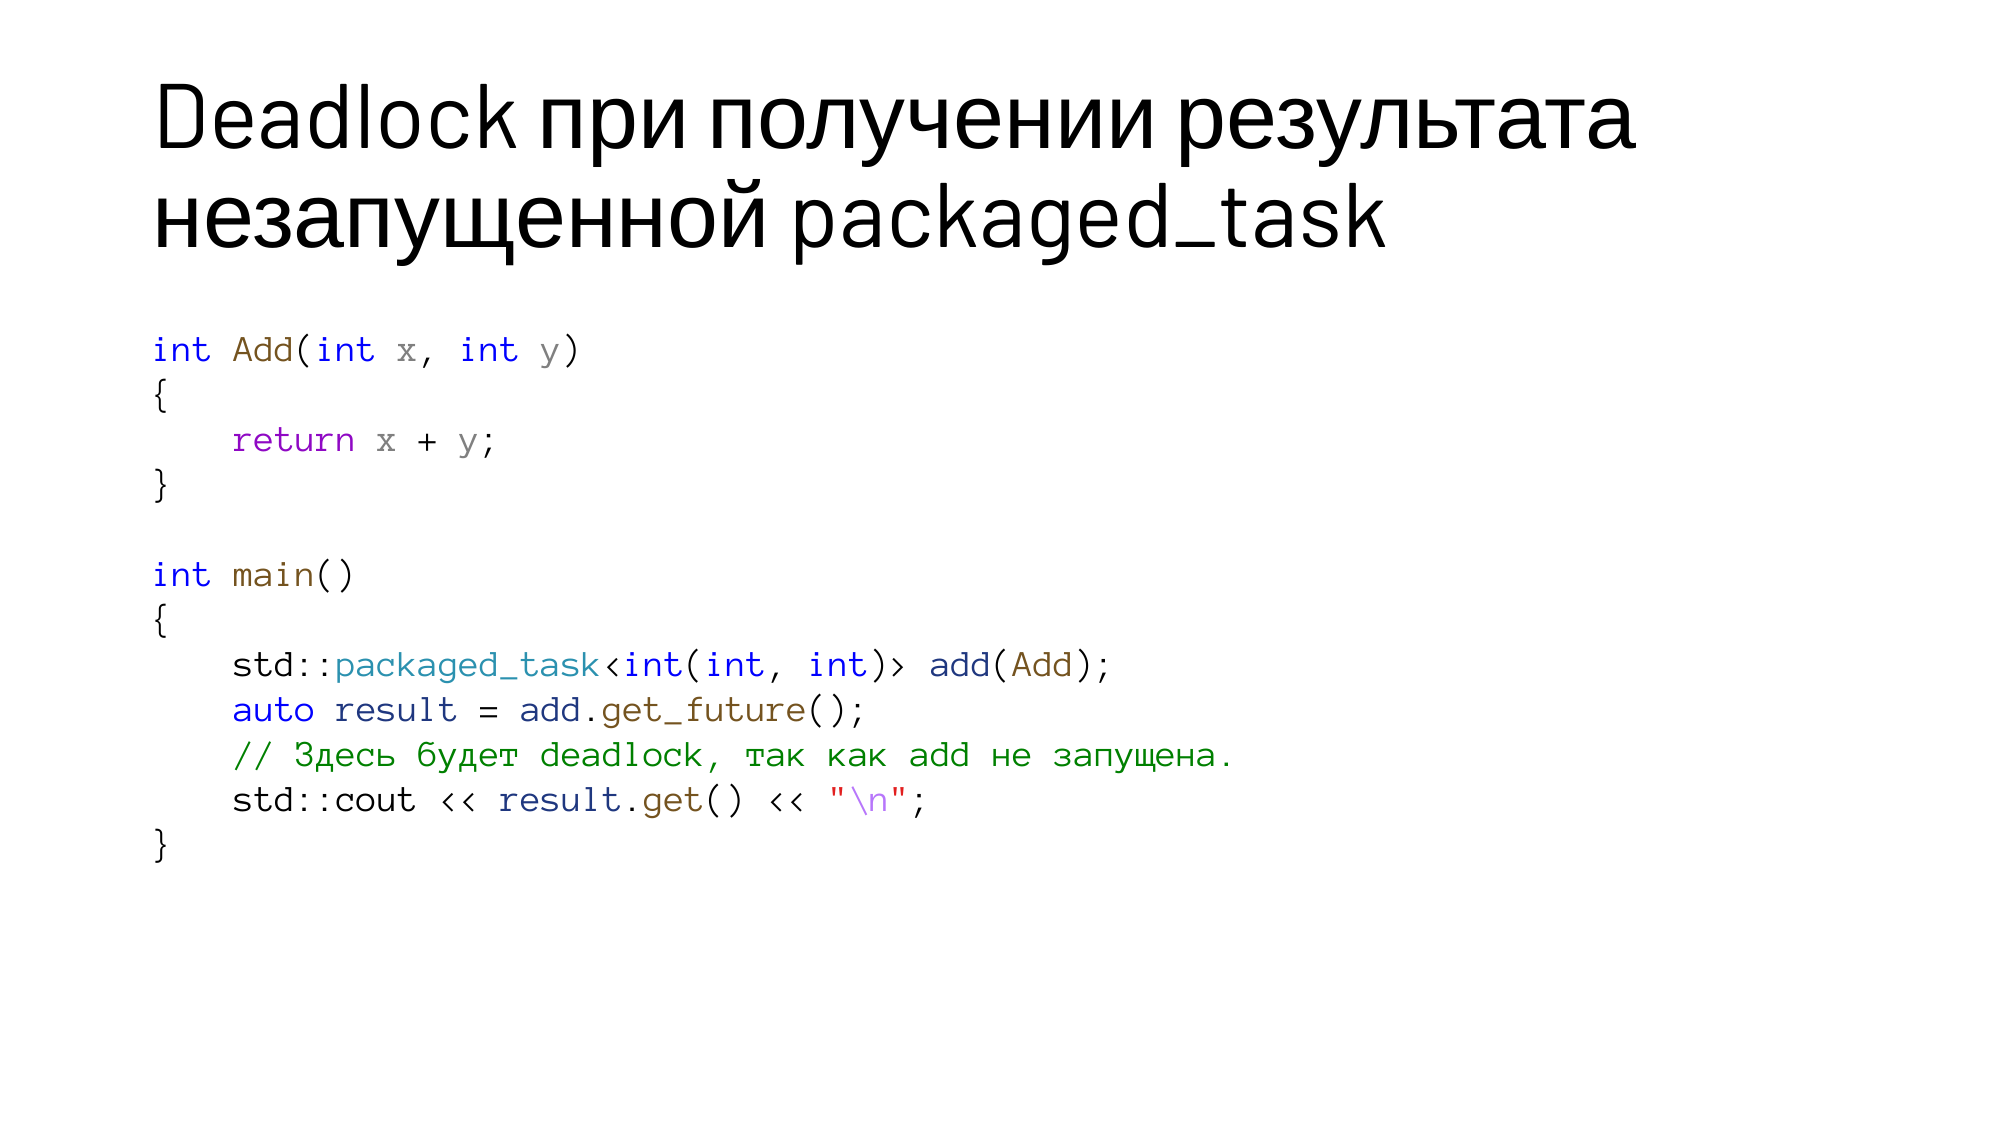

# Deadlock при получении результата незапущенной packaged_task
int Add(int x, int y)
{
    return x + y;
}
int main()
{
    std::packaged_task<int(int, int)> add(Add);
    auto result = add.get_future();
    // Здесь будет deadlock, так как add не запущена.
    std::cout << result.get() << "\n";
}